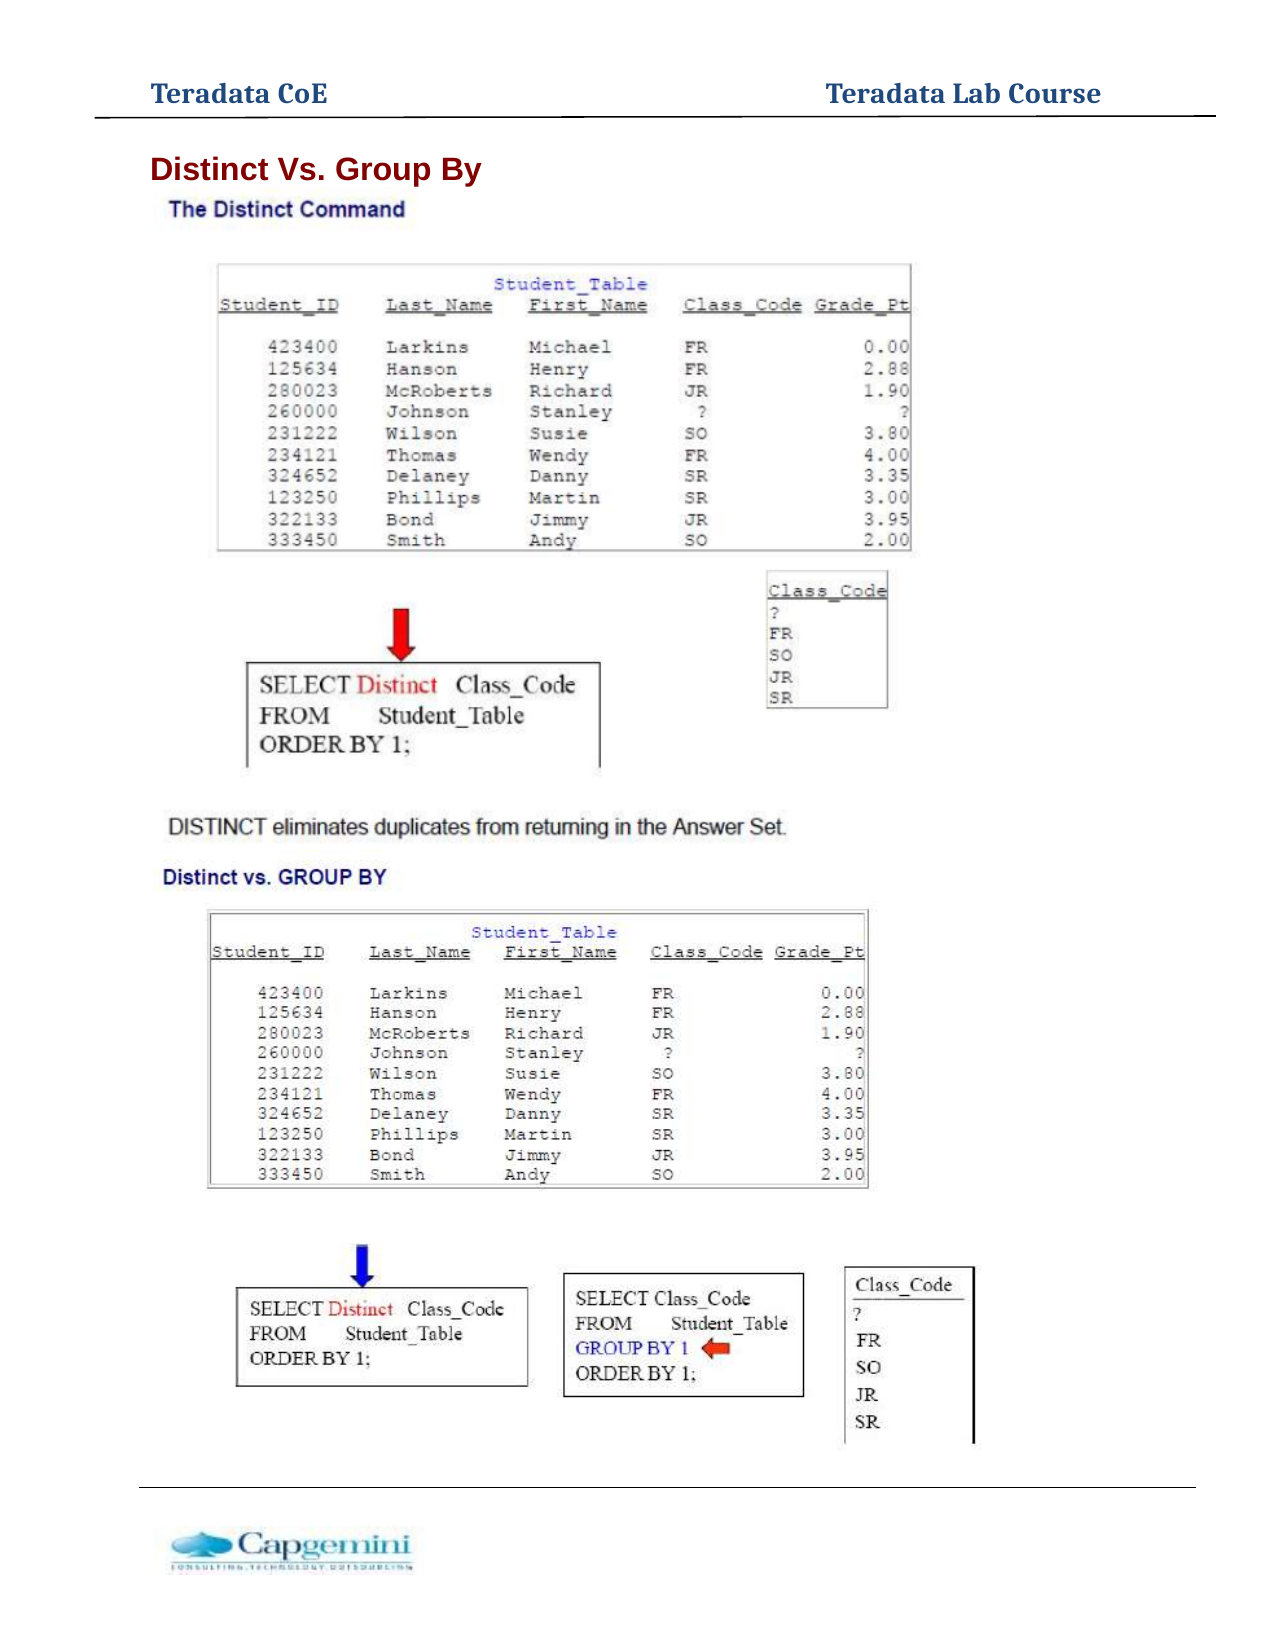

Teradata CoE
Teradata Lab Course

Distinct Vs. Group By